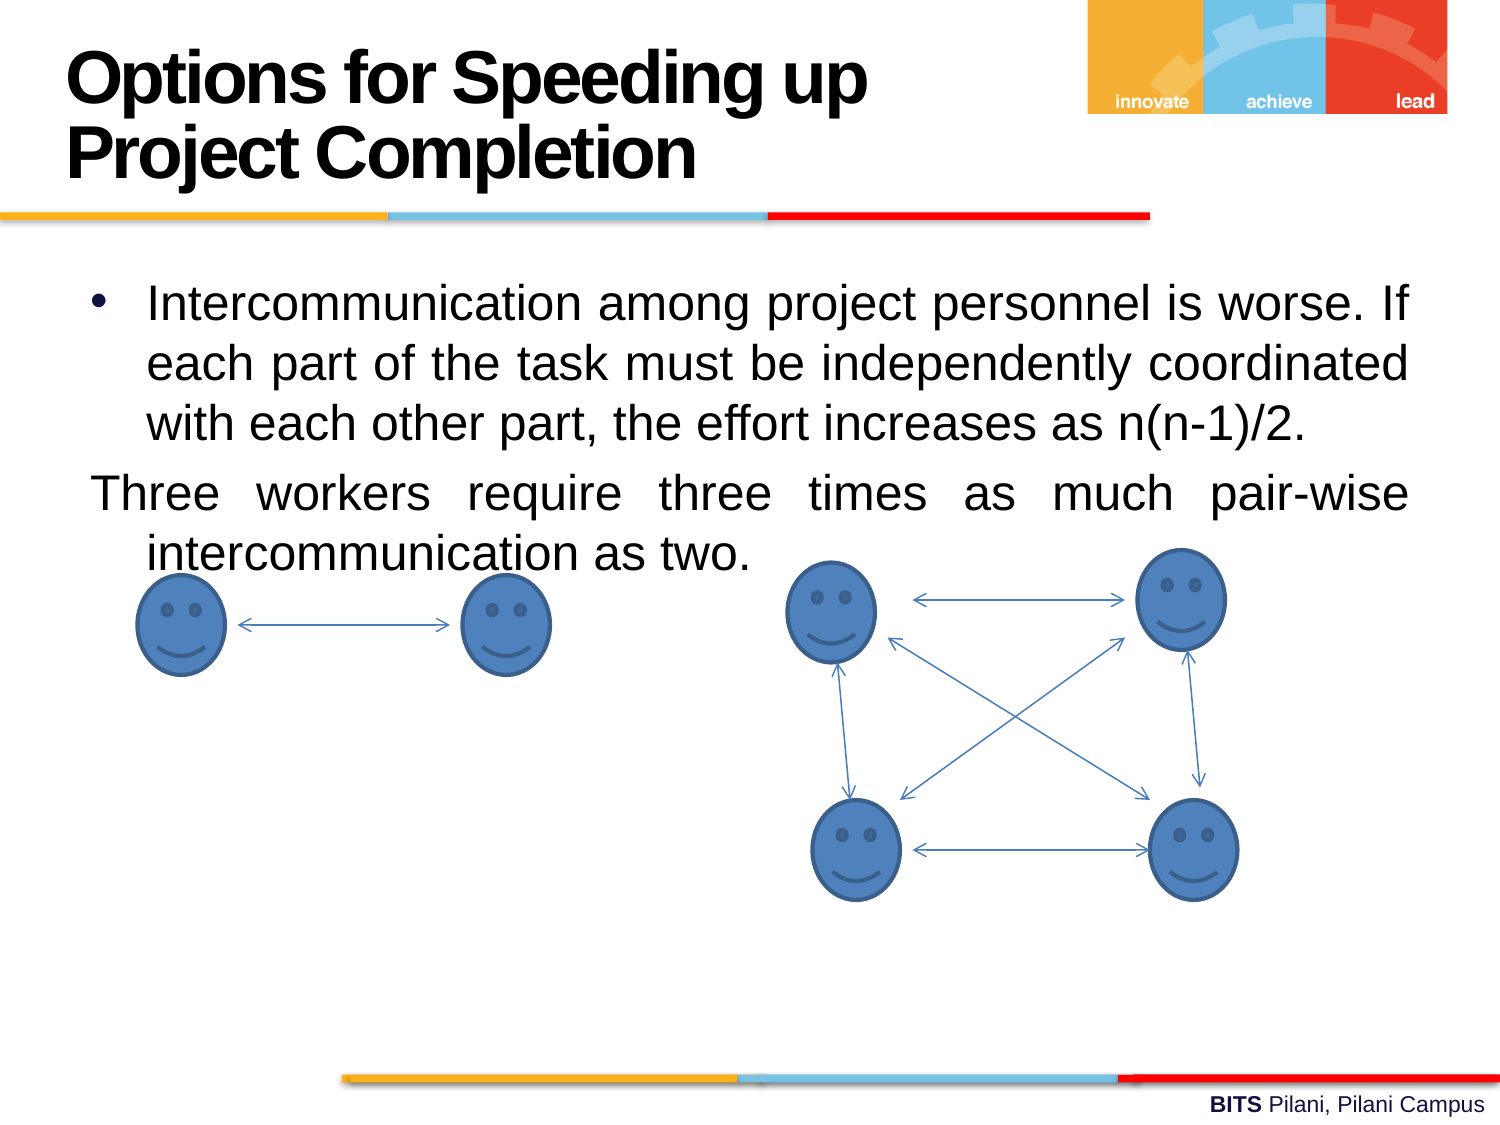

Options for Speeding up Project Completion
Intercommunication among project personnel is worse. If each part of the task must be independently coordinated with each other part, the effort increases as n(n-1)/2.
Three workers require three times as much pair-wise intercommunication as two.